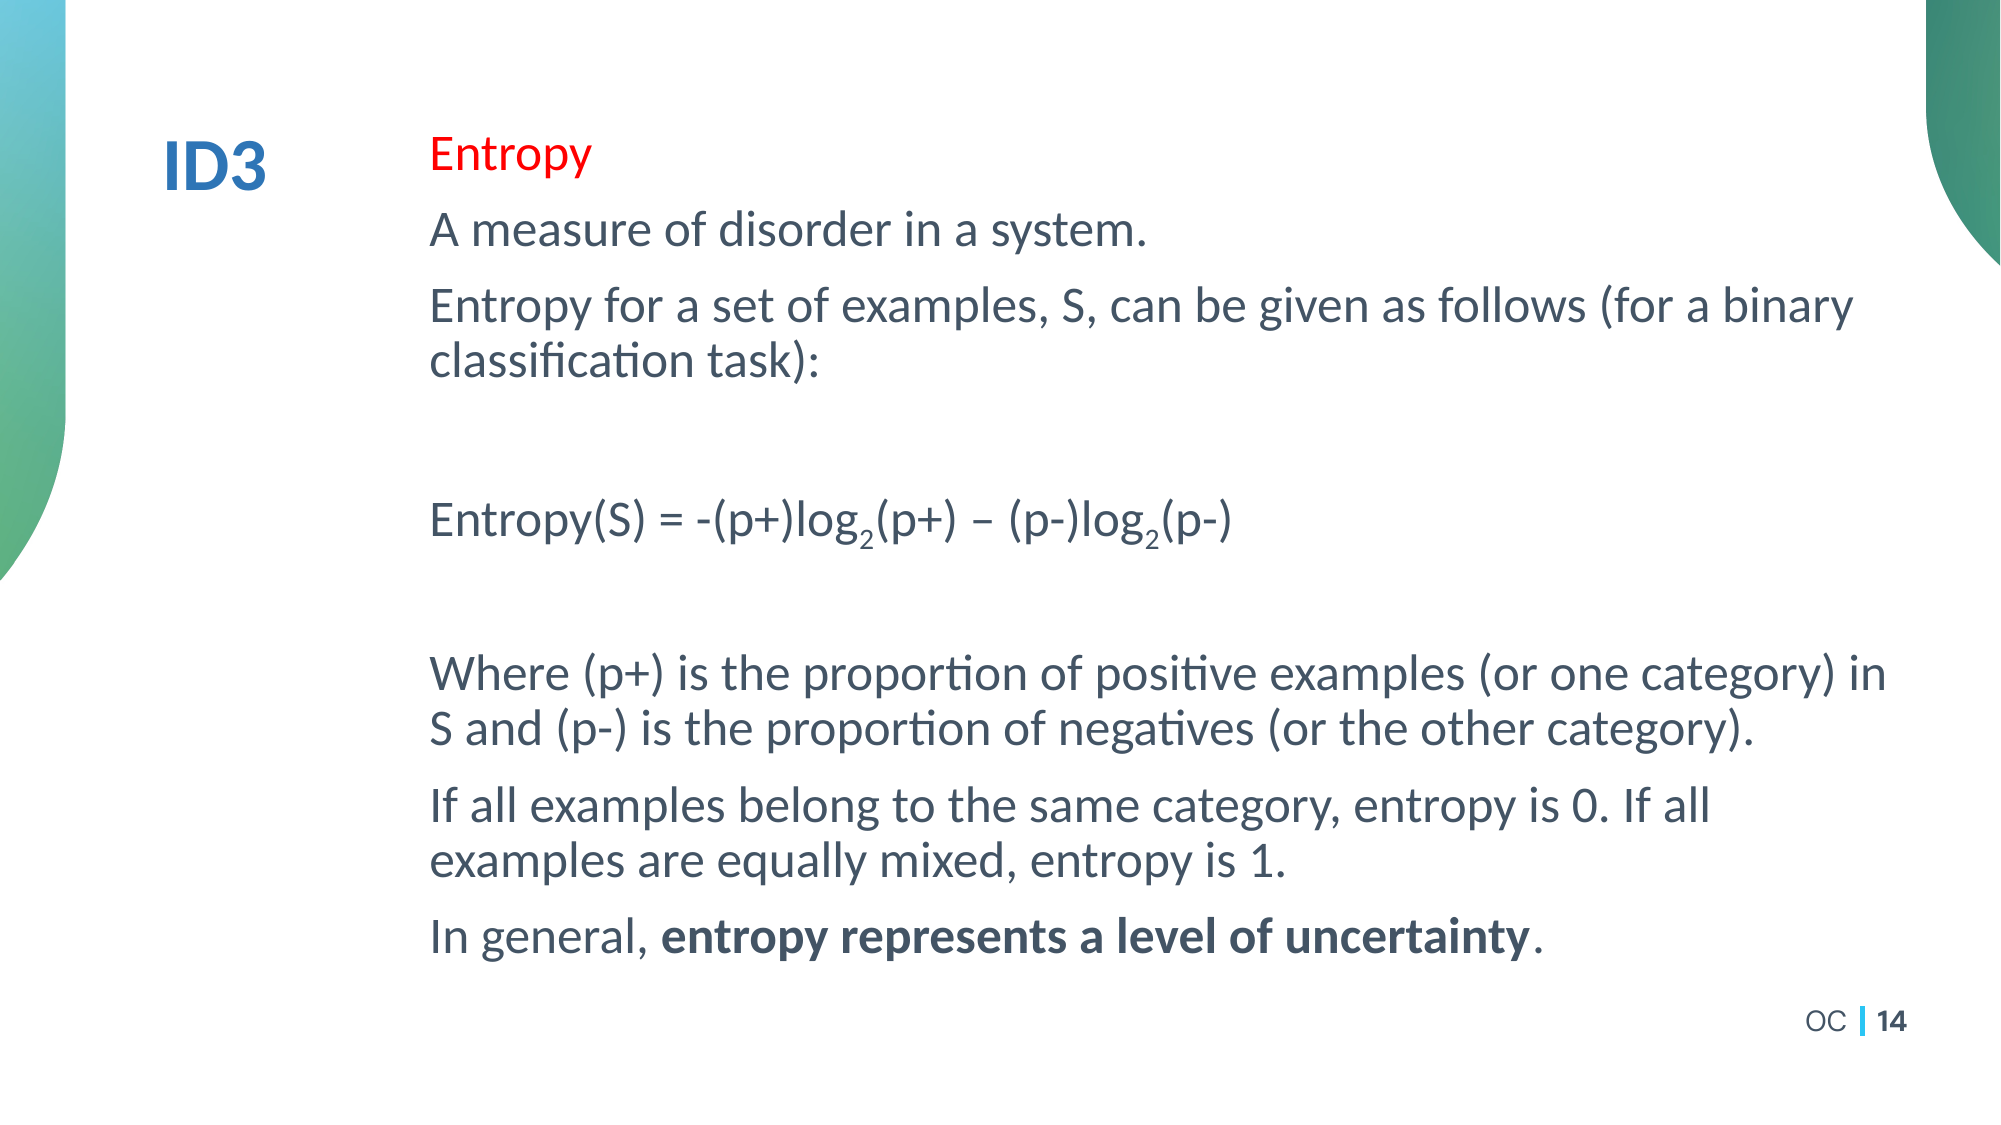

# ID3
Entropy
A measure of disorder in a system.
Entropy for a set of examples, S, can be given as follows (for a binary classification task):

	Entropy(S) = -(p+)log2(p+) – (p-)log2(p-)

Where (p+) is the proportion of positive examples (or one category) in S and (p-) is the proportion of negatives (or the other category).
If all examples belong to the same category, entropy is 0. If all examples are equally mixed, entropy is 1.
In general, entropy represents a level of uncertainty.
OC
14